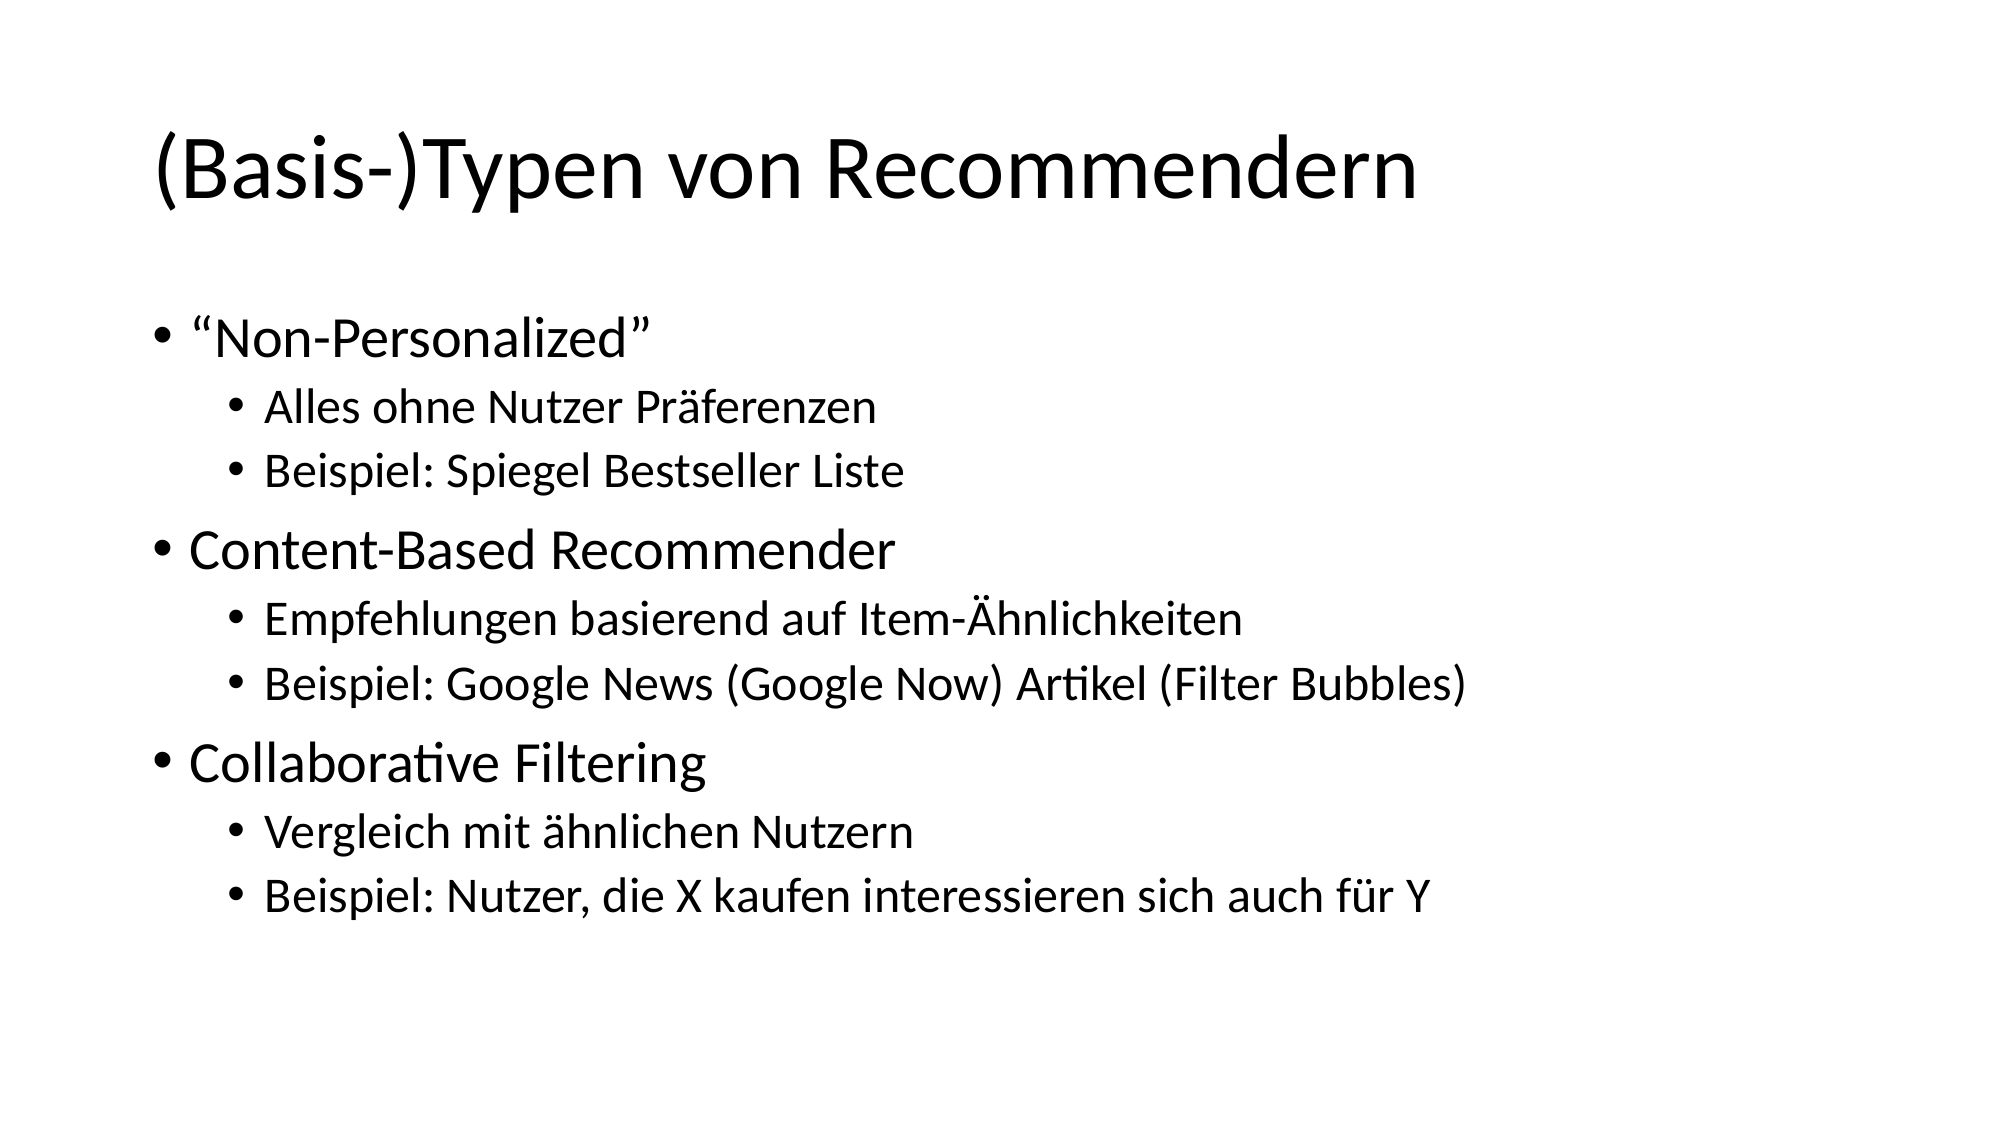

# (Basis-)Typen von Recommendern
“Non-Personalized”
Alles ohne Nutzer Präferenzen
Beispiel: Spiegel Bestseller Liste
Content-Based Recommender
Empfehlungen basierend auf Item-Ähnlichkeiten
Beispiel: Google News (Google Now) Artikel (Filter Bubbles)
Collaborative Filtering
Vergleich mit ähnlichen Nutzern
Beispiel: Nutzer, die X kaufen interessieren sich auch für Y